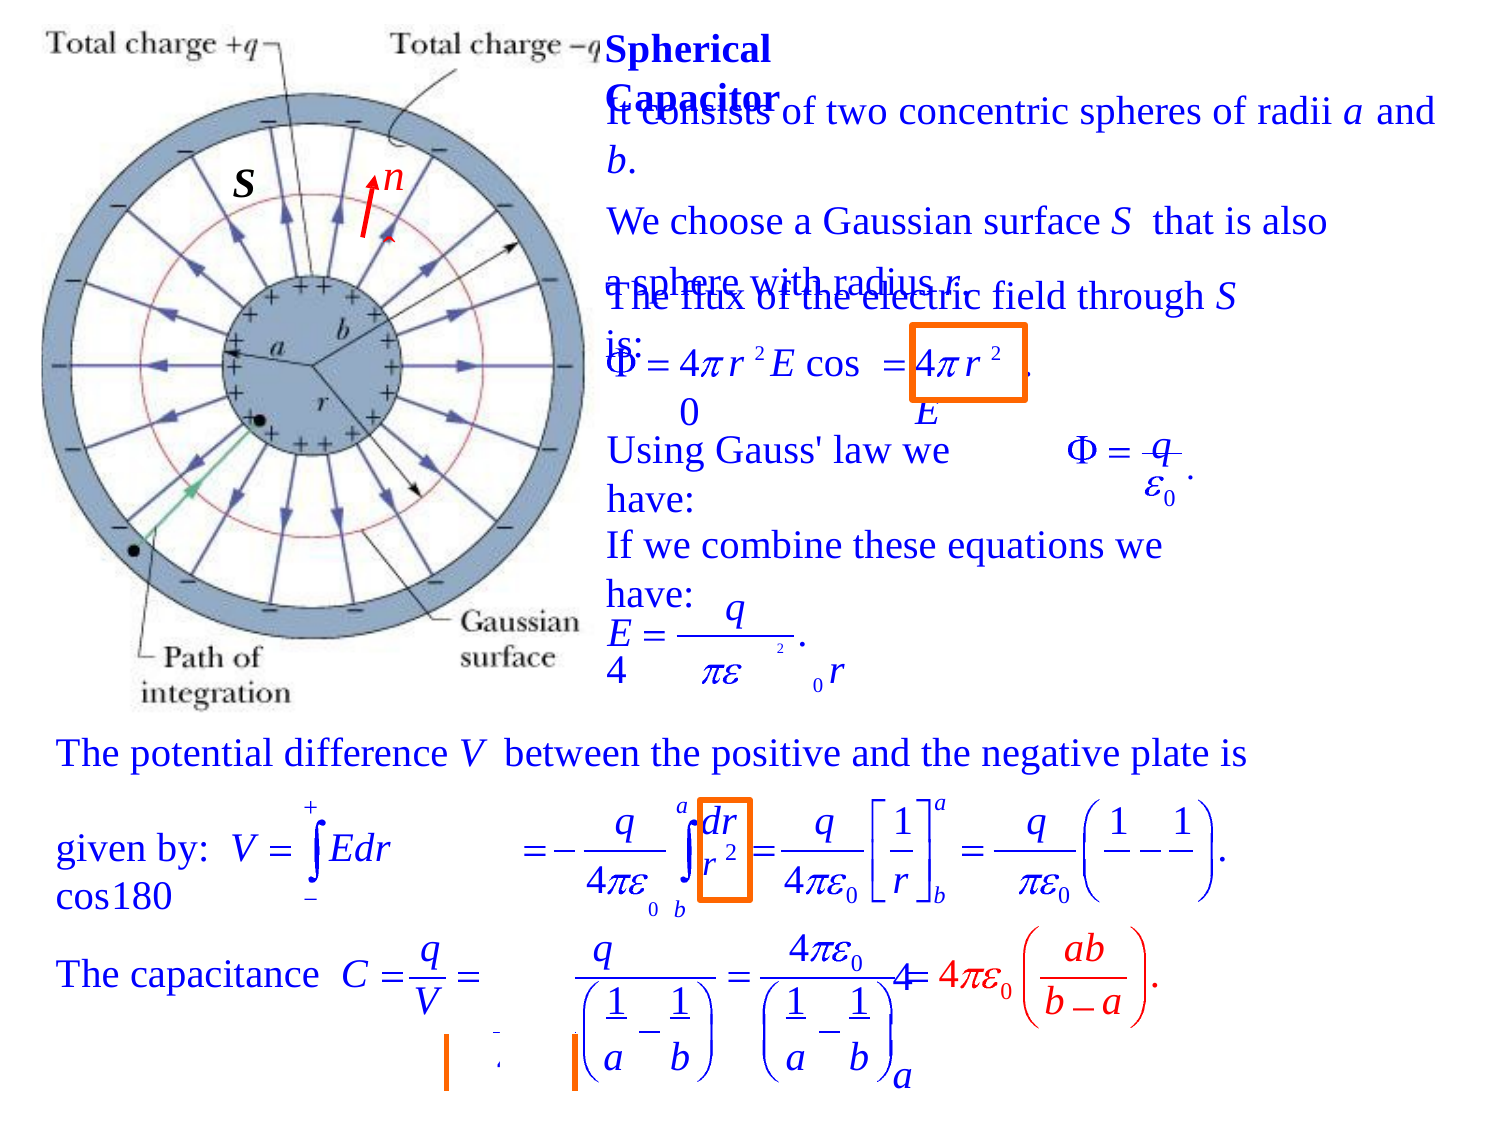

Spherical Capacitor

It consists of two concentric spheres of radii a and b.
We choose a Gaussian surface S  that is also a sphere with radius r.
nˆ
S

The flux of the electric field through S  is:

4	r 2 E cos 0
4	r 2 E
.
q .

Using Gauss' law we have:

0
If we combine these equations we have:
q

E
2   .

4	0 r

The potential difference V  between the positive and the negative plate is
a

a
q	q	1	q	1	1
r	4	a	b

dr r 2

given by:  V	Edr cos180
.

4

q
4

4

b
0
0

0   b

q
ab

The capacitance  C
4
.
0

q
4	0
| V |  | 1 | 1 |  | 1 | 1 | 0 | b | a |
| --- | --- | --- | --- | --- | --- | --- | --- | --- | --- |
|  |  | a | b |  | a | b |  |  |  |